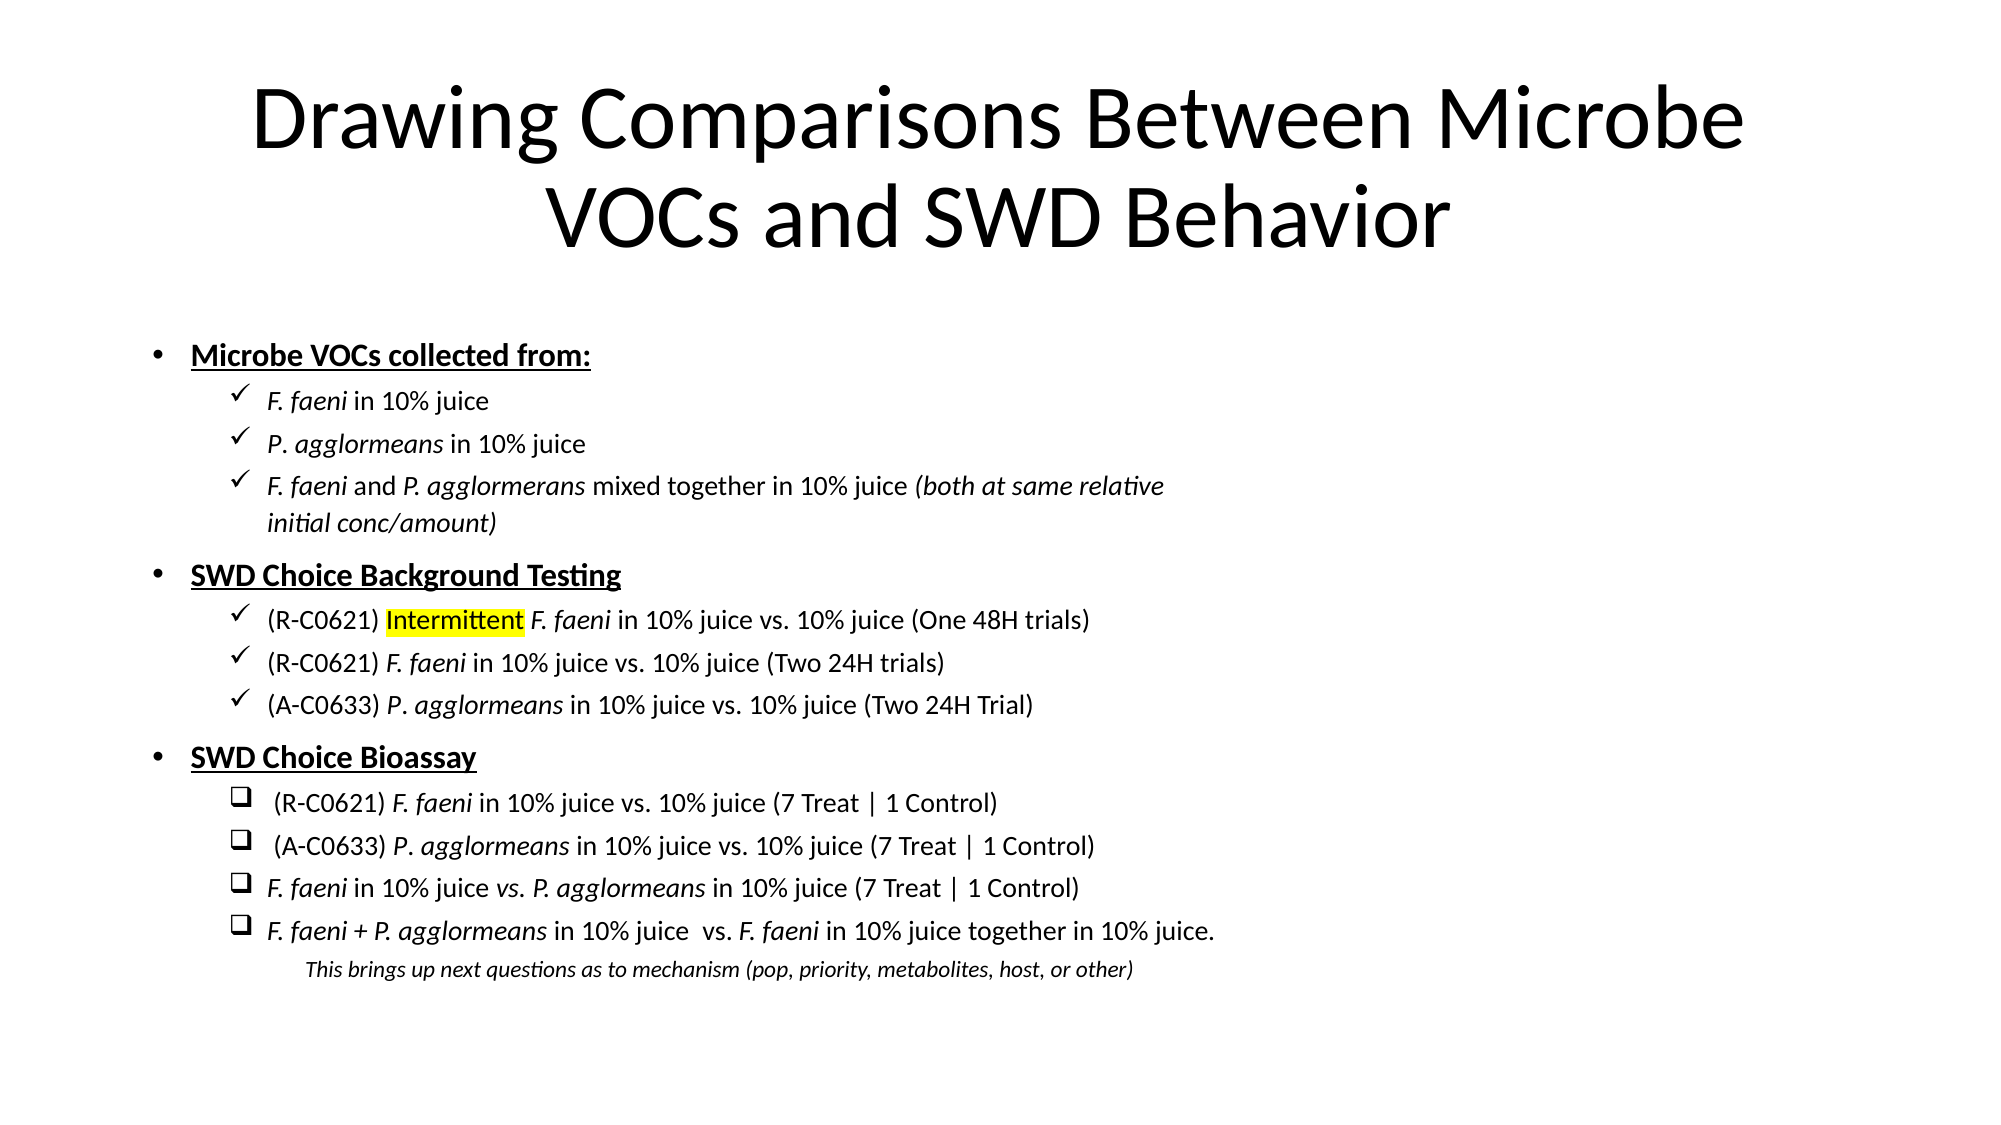

# Drawing Comparisons Between Microbe VOCs and SWD Behavior
Microbe VOCs collected from:
F. faeni in 10% juice
P. agglormeans in 10% juice
F. faeni and P. agglormerans mixed together in 10% juice (both at same relative initial conc/amount)
SWD Choice Background Testing
(R-C0621) Intermittent F. faeni in 10% juice vs. 10% juice (One 48H trials)
(R-C0621) F. faeni in 10% juice vs. 10% juice (Two 24H trials)
(A-C0633) P. agglormeans in 10% juice vs. 10% juice (Two 24H Trial)
SWD Choice Bioassay
 (R-C0621) F. faeni in 10% juice vs. 10% juice (7 Treat | 1 Control)
 (A-C0633) P. agglormeans in 10% juice vs. 10% juice (7 Treat | 1 Control)
F. faeni in 10% juice vs. P. agglormeans in 10% juice (7 Treat | 1 Control)
F. faeni + P. agglormeans in 10% juice  vs. F. faeni in 10% juice together in 10% juice.
This brings up next questions as to mechanism (pop, priority, metabolites, host, or other)